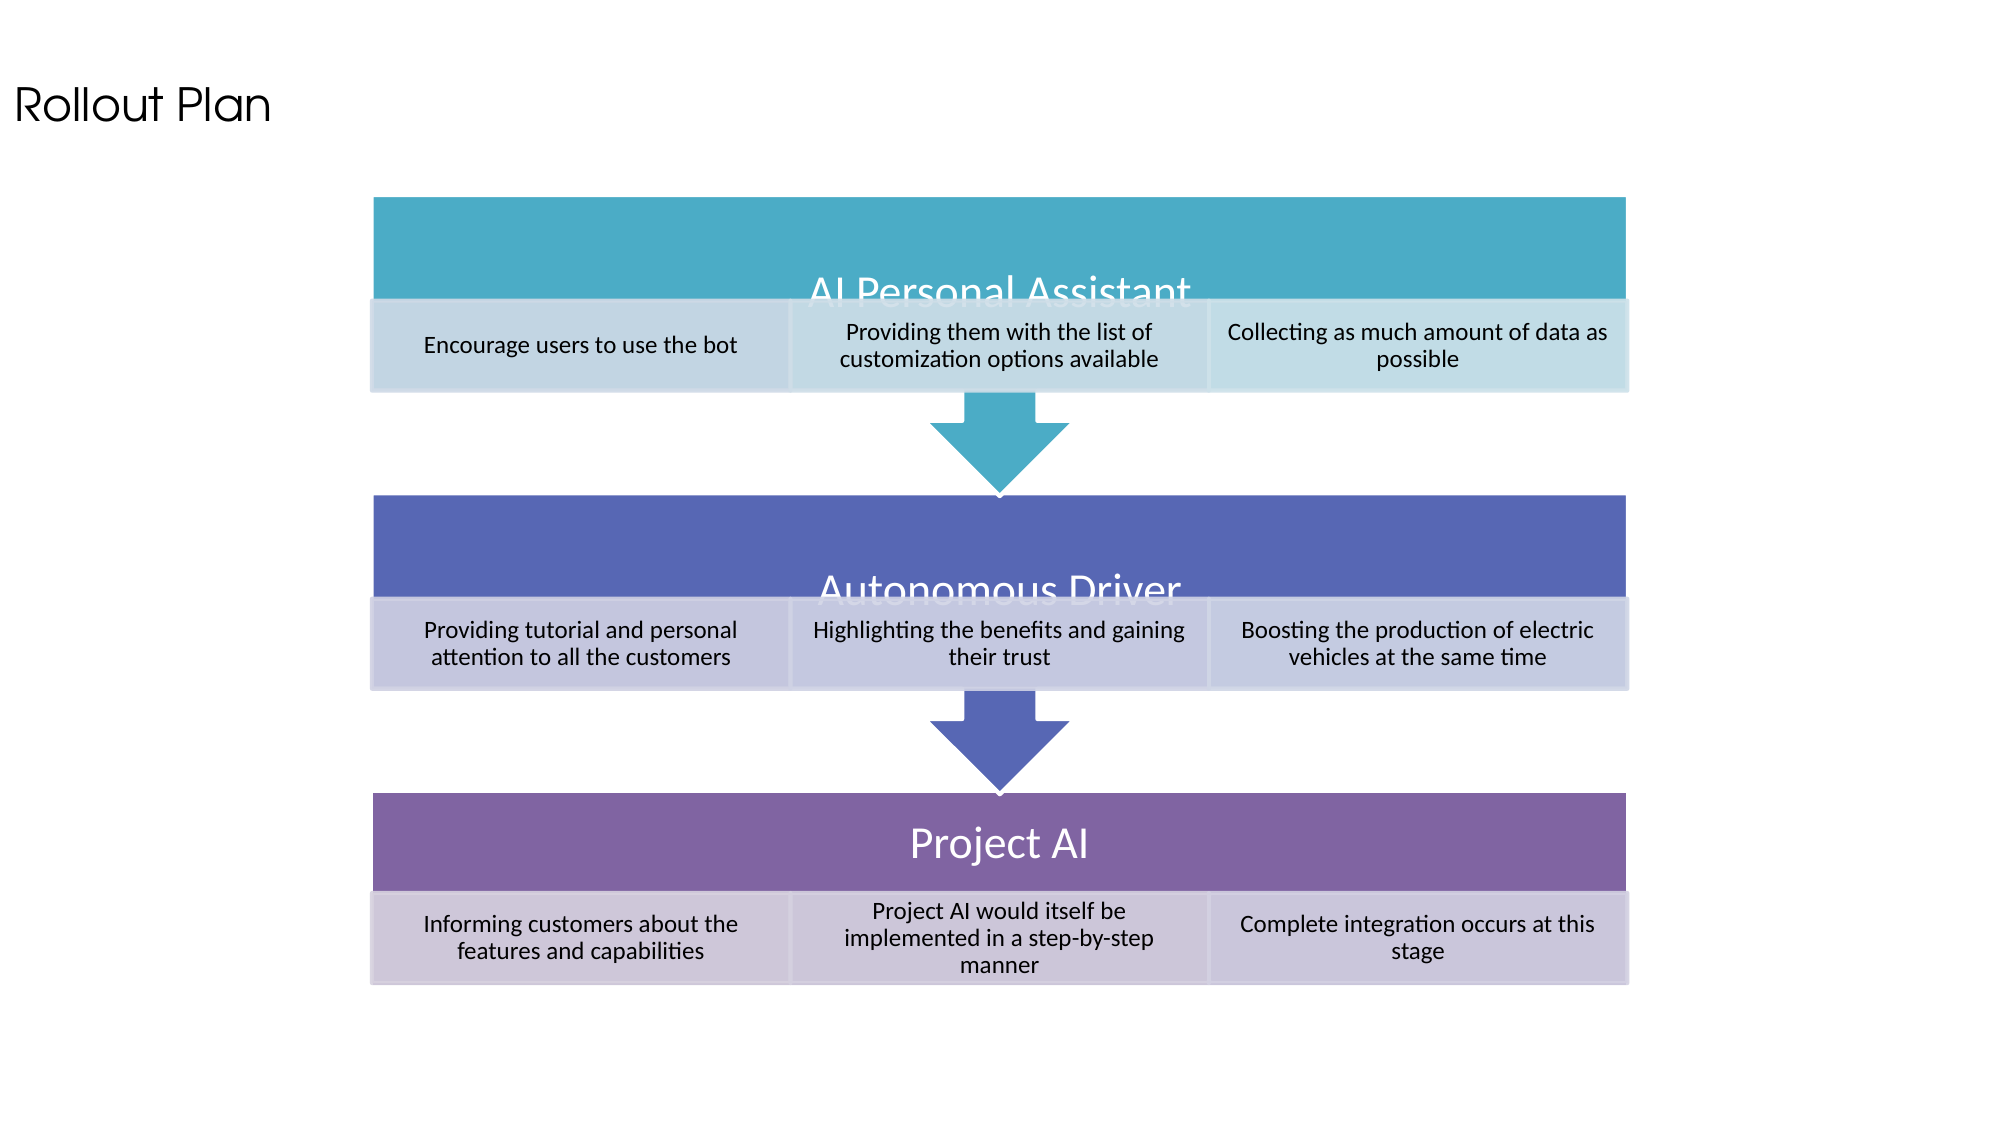

Rollout Plan
Project AI
Informing customers about the features and capabilities
Project AI would itself be implemented in a step-by-step manner
Complete integration occurs at this stage
Autonomous Driver
Providing tutorial and personal attention to all the customers
Highlighting the benefits and gaining their trust
Boosting the production of electric vehicles at the same time
AI Personal Assistant
Encourage users to use the bot
Providing them with the list of customization options available
Collecting as much amount of data as possible